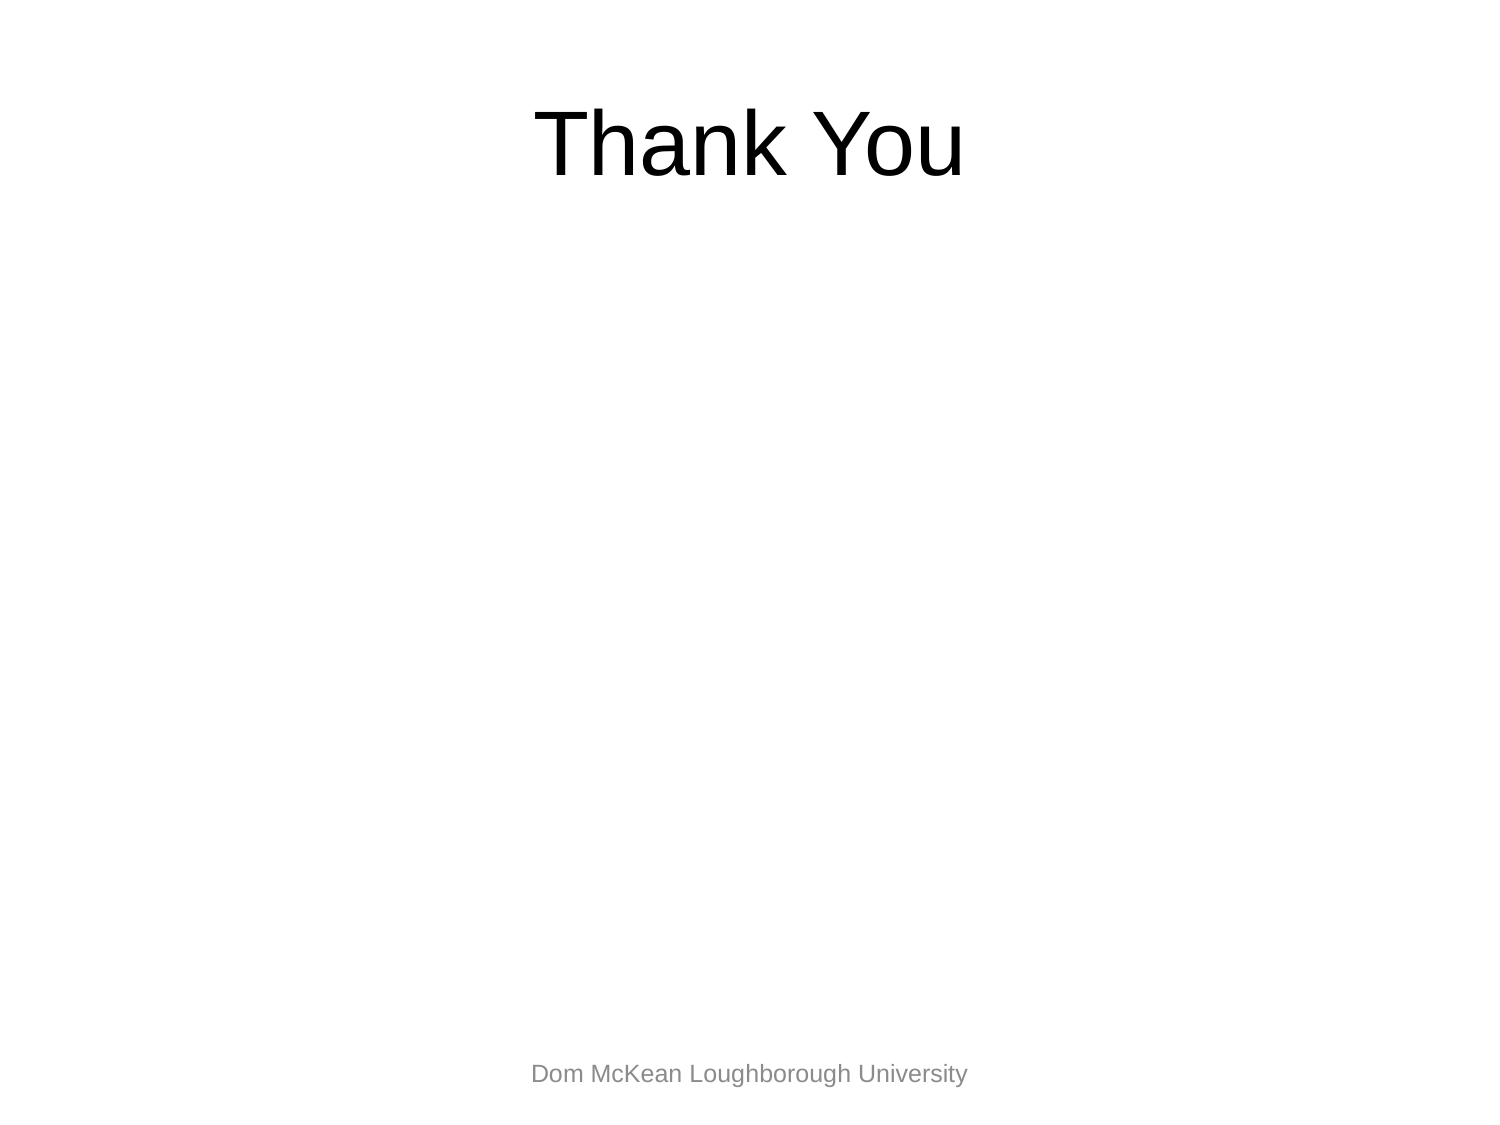

# Thank You

Dom McKean Loughborough University